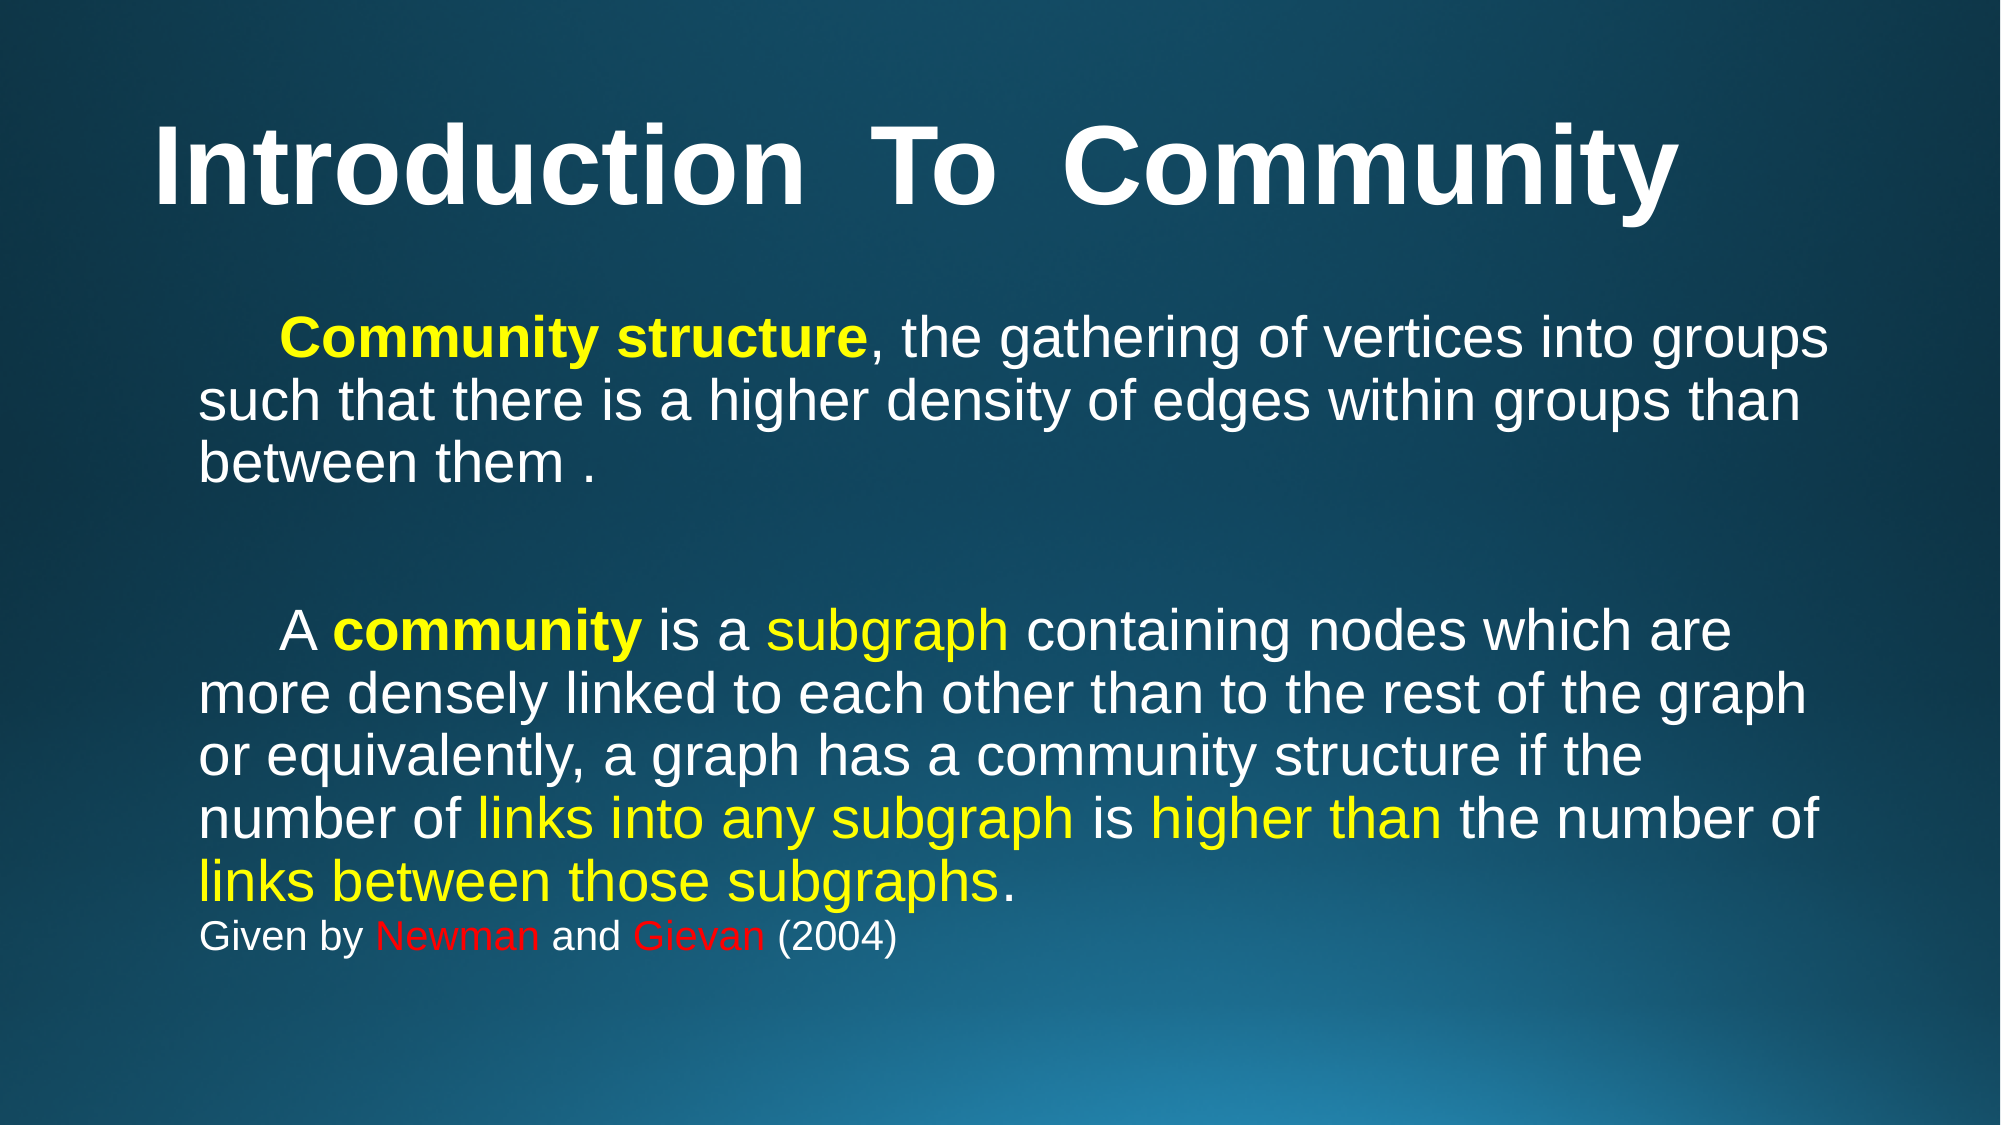

# Introduction  To  Community
     Community structure, the gathering of vertices into groups such that there is a higher density of edges within groups than between them .

     A community is a subgraph containing nodes which are more densely linked to each other than to the rest of the graph or equivalently, a graph has a community structure if the number of links into any subgraph is higher than the number of links between those subgraphs.                                                Given by Newman and Gievan (2004)